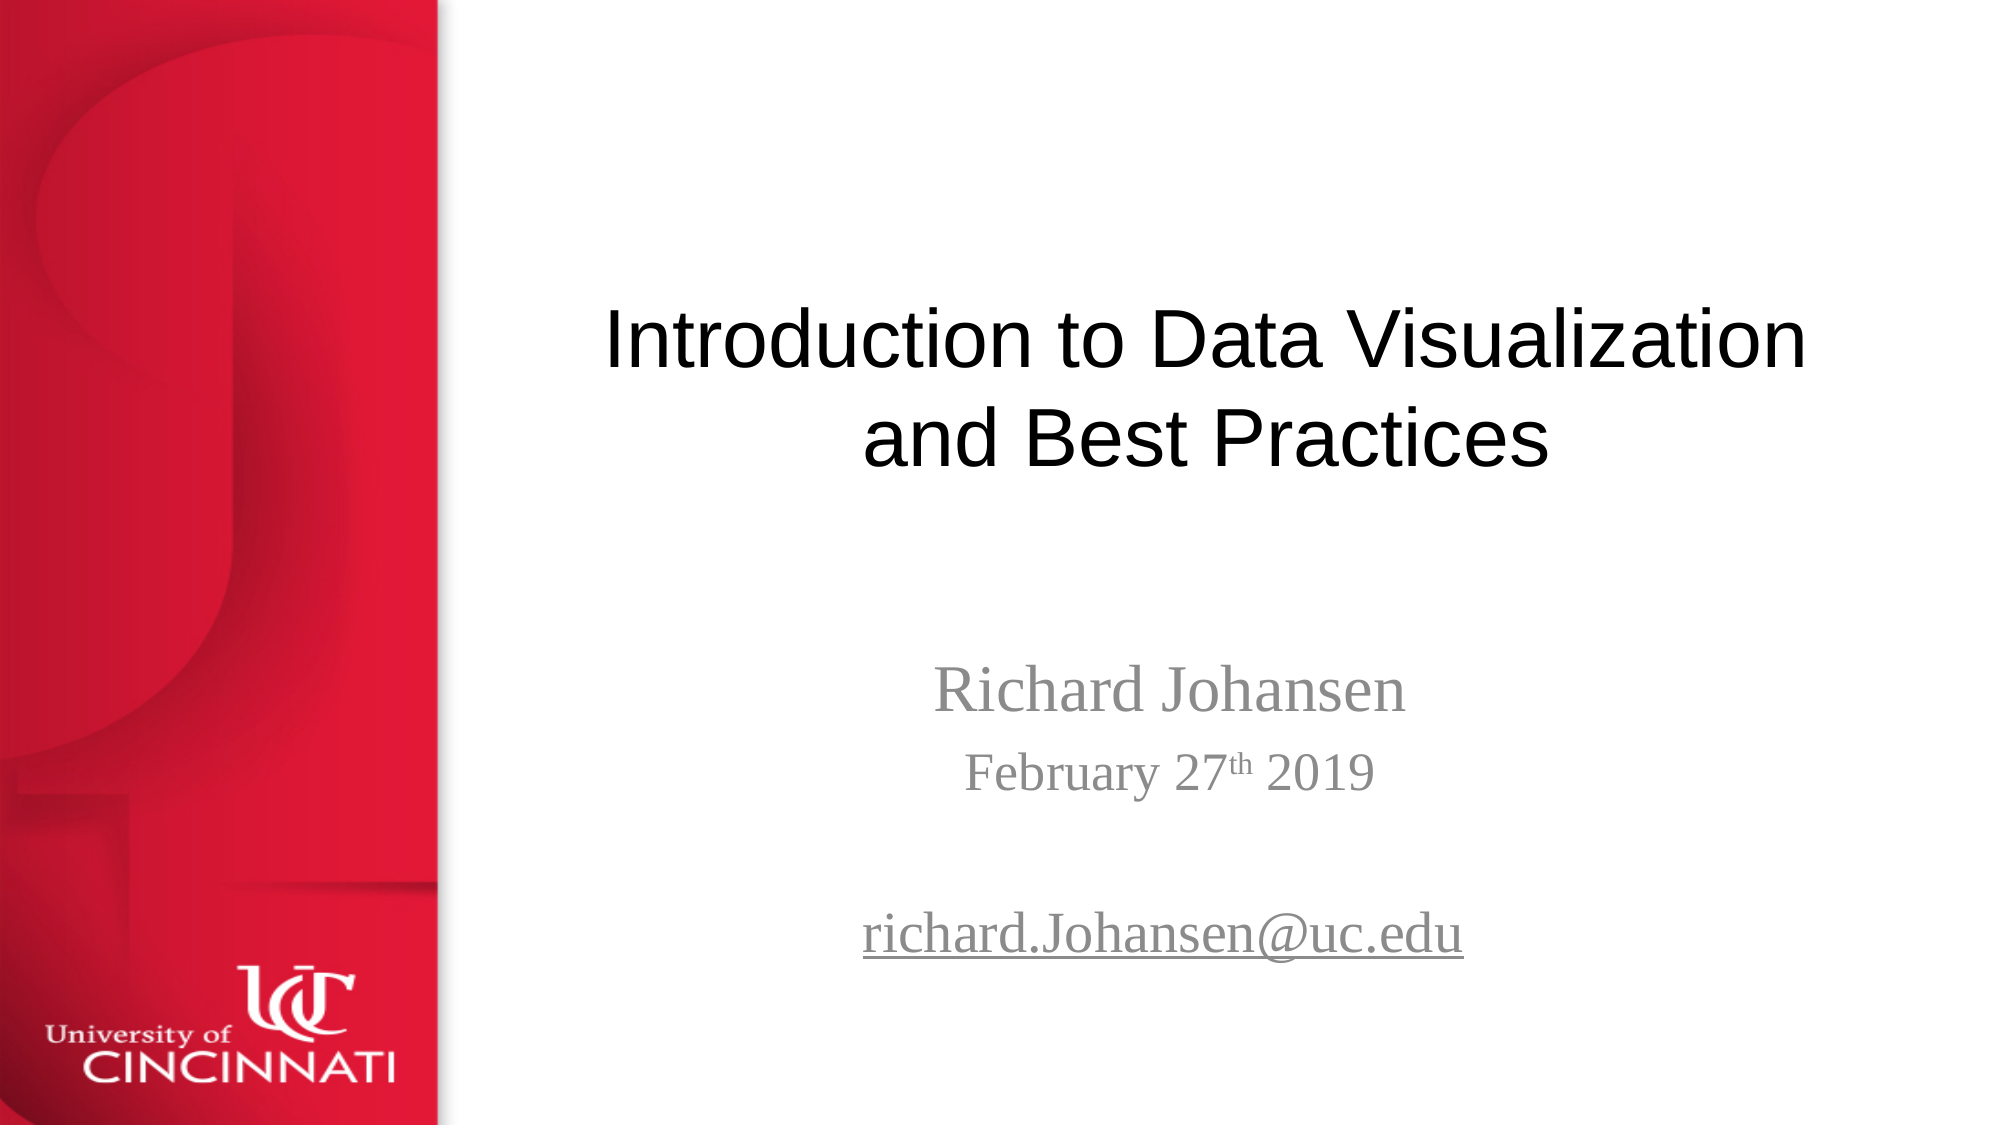

# Introduction to Data Visualization and Best Practices
Richard Johansen
February 27th 2019

richard.Johansen@uc.edu